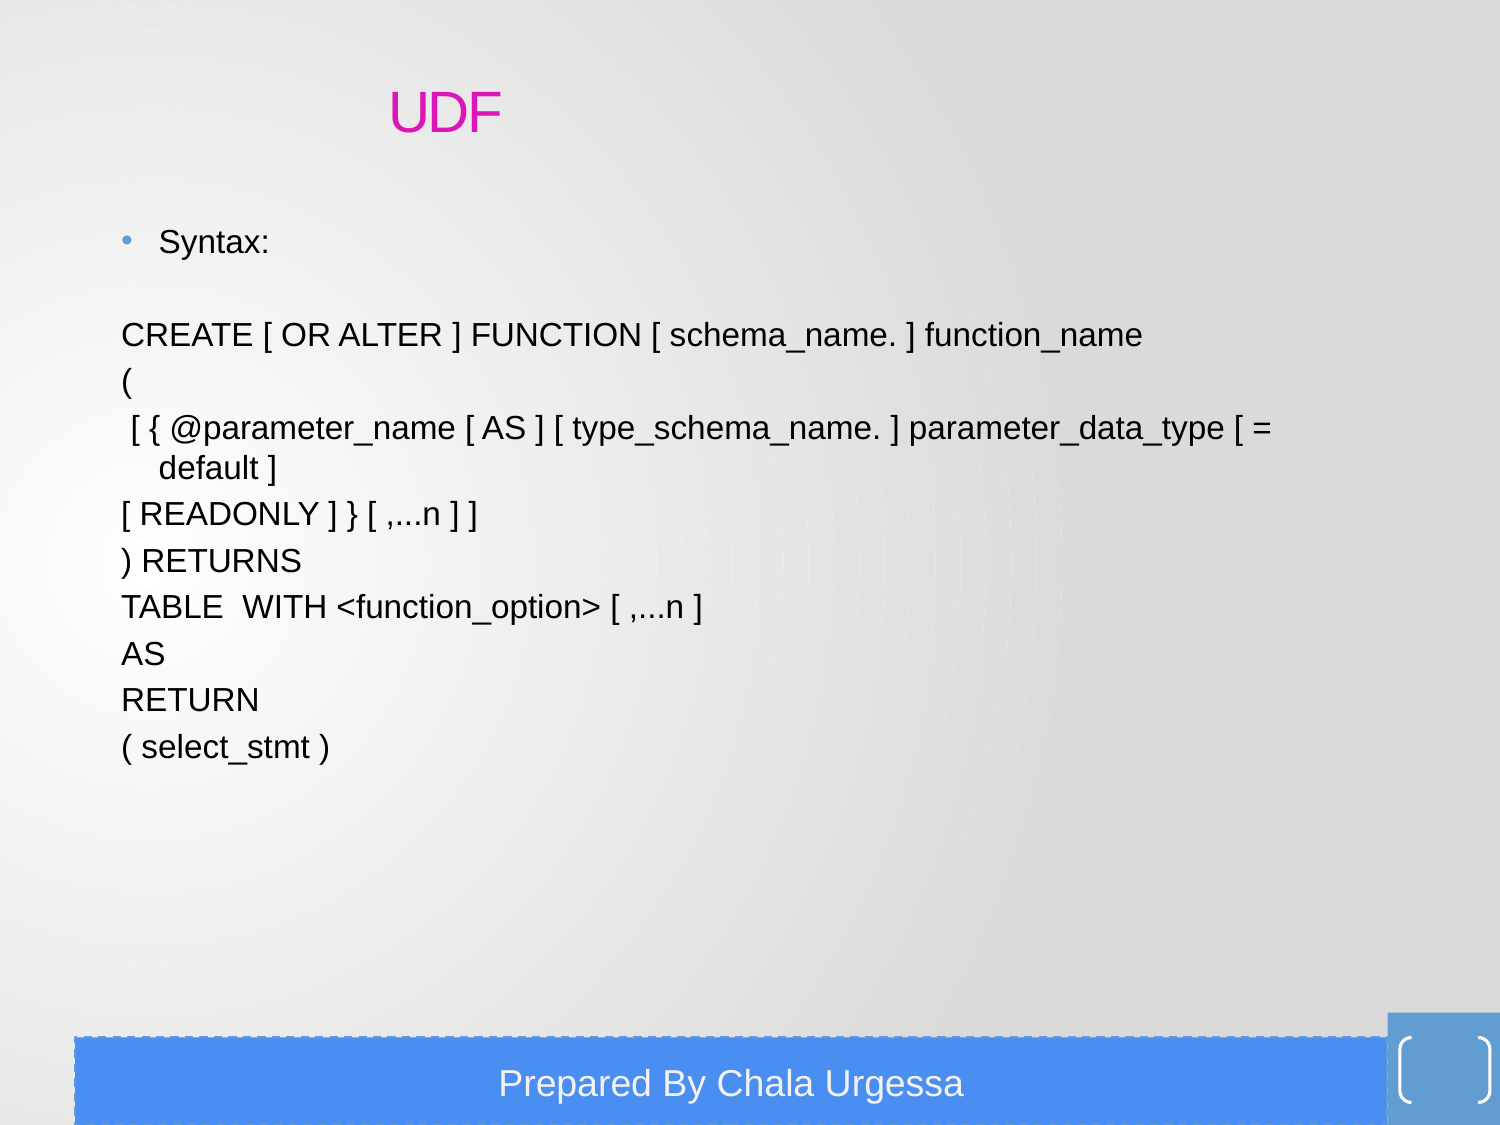

# UDF
Syntax:

CREATE [ OR ALTER ] FUNCTION [ schema_name. ] function_name
(
 [ { @parameter_name [ AS ] [ type_schema_name. ] parameter_data_type [ = default ]
[ READONLY ] } [ ,...n ] ]
) RETURNS
TABLE  WITH <function_option> [ ,...n ]
AS
RETURN
( select_stmt )
81